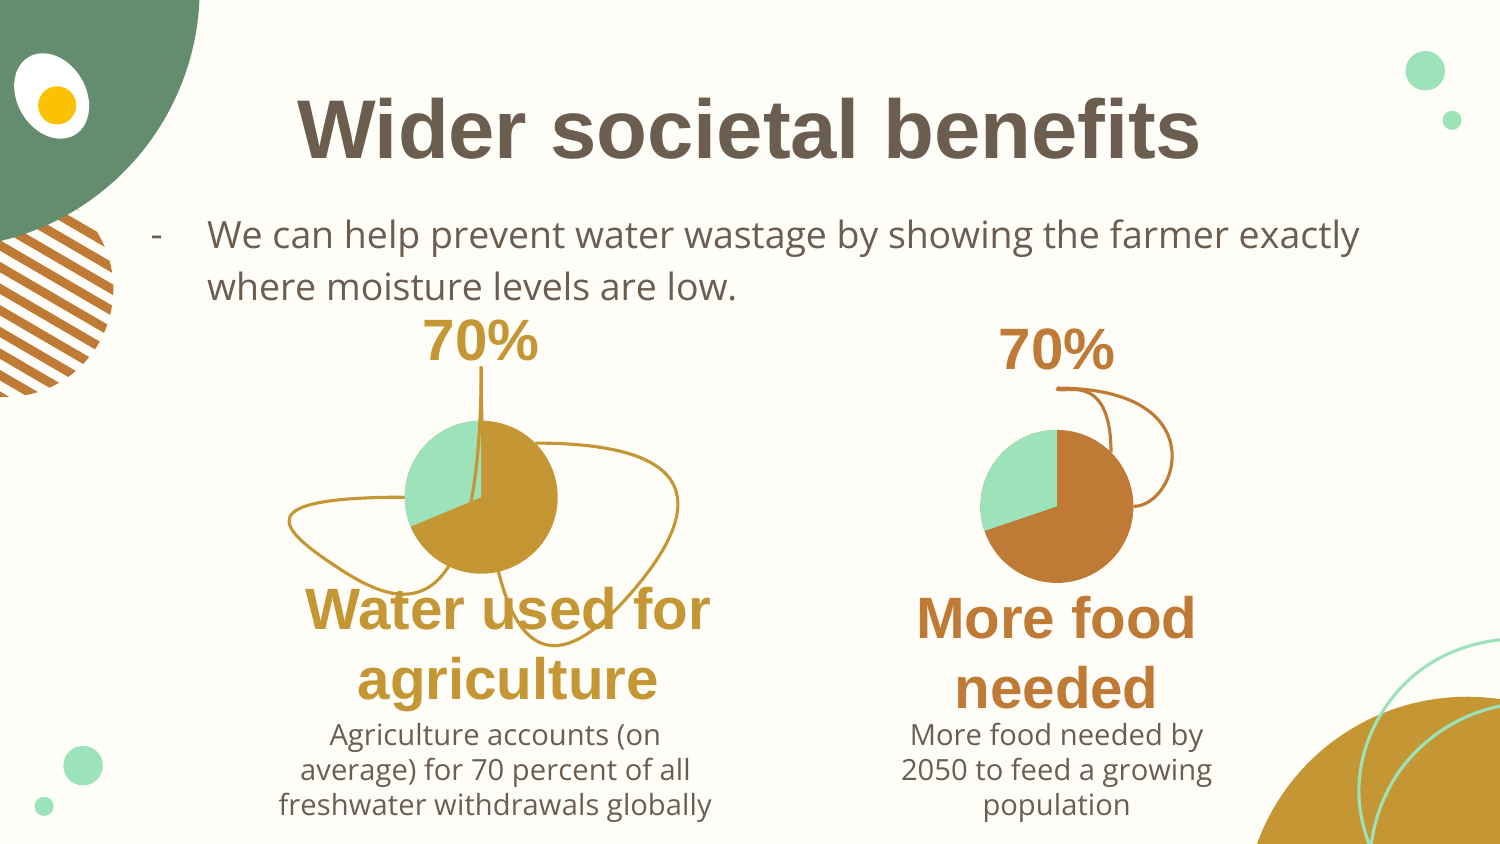

Wider societal benefits
We can help prevent water wastage by showing the farmer exactly where moisture levels are low.
70%
70%

Water used for agriculture
More food needed
Agriculture accounts (on average) for 70 percent of all freshwater withdrawals globally
More food needed by 2050 to feed a growing population